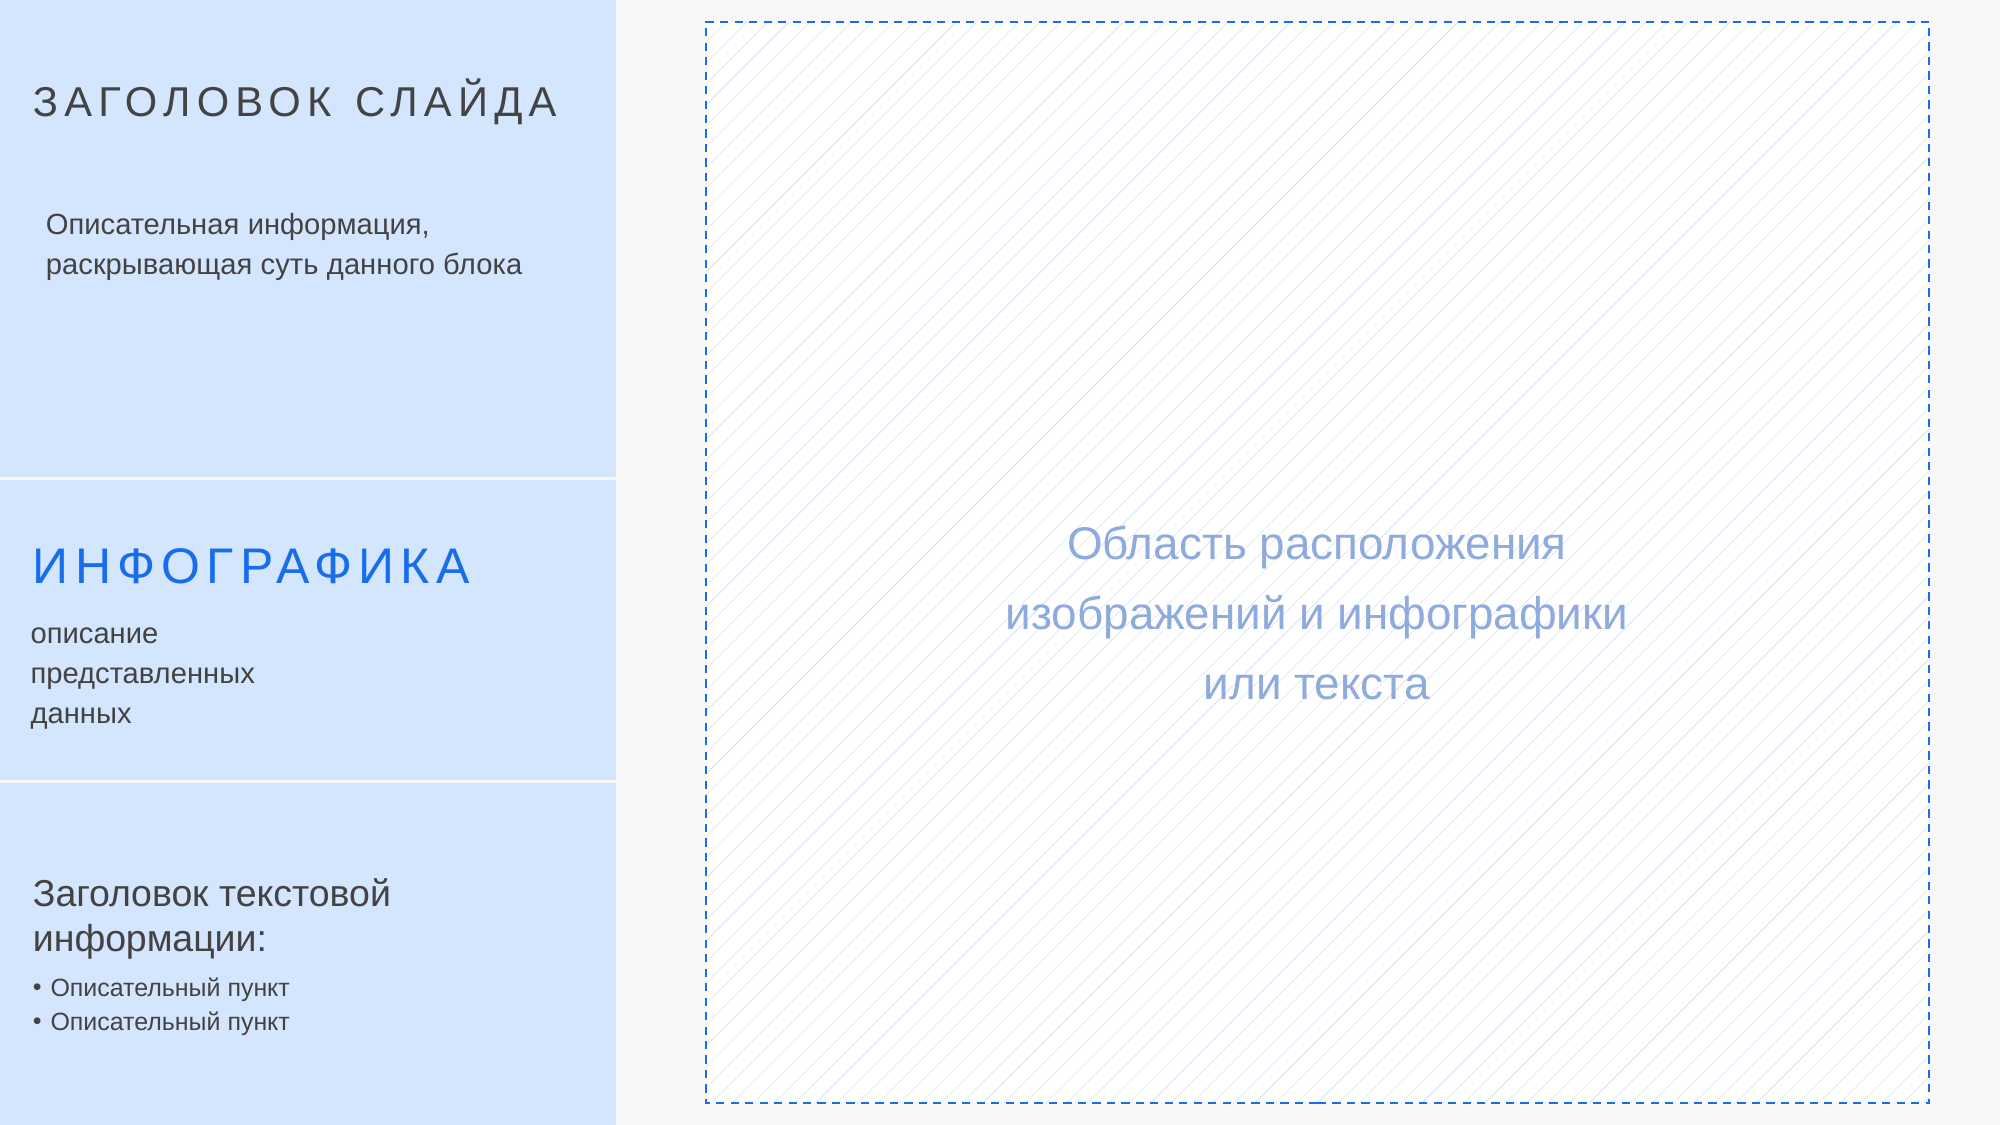

Область расположения
изображений и инфографики
или текста
ЗАГОЛОВОК СЛАЙДА
Описательная информация, раскрывающая суть данного блока
ИНФОГРАФИКА
описание
представленных
данных
Заголовок текстовой информации:
Описательный пункт
Описательный пункт